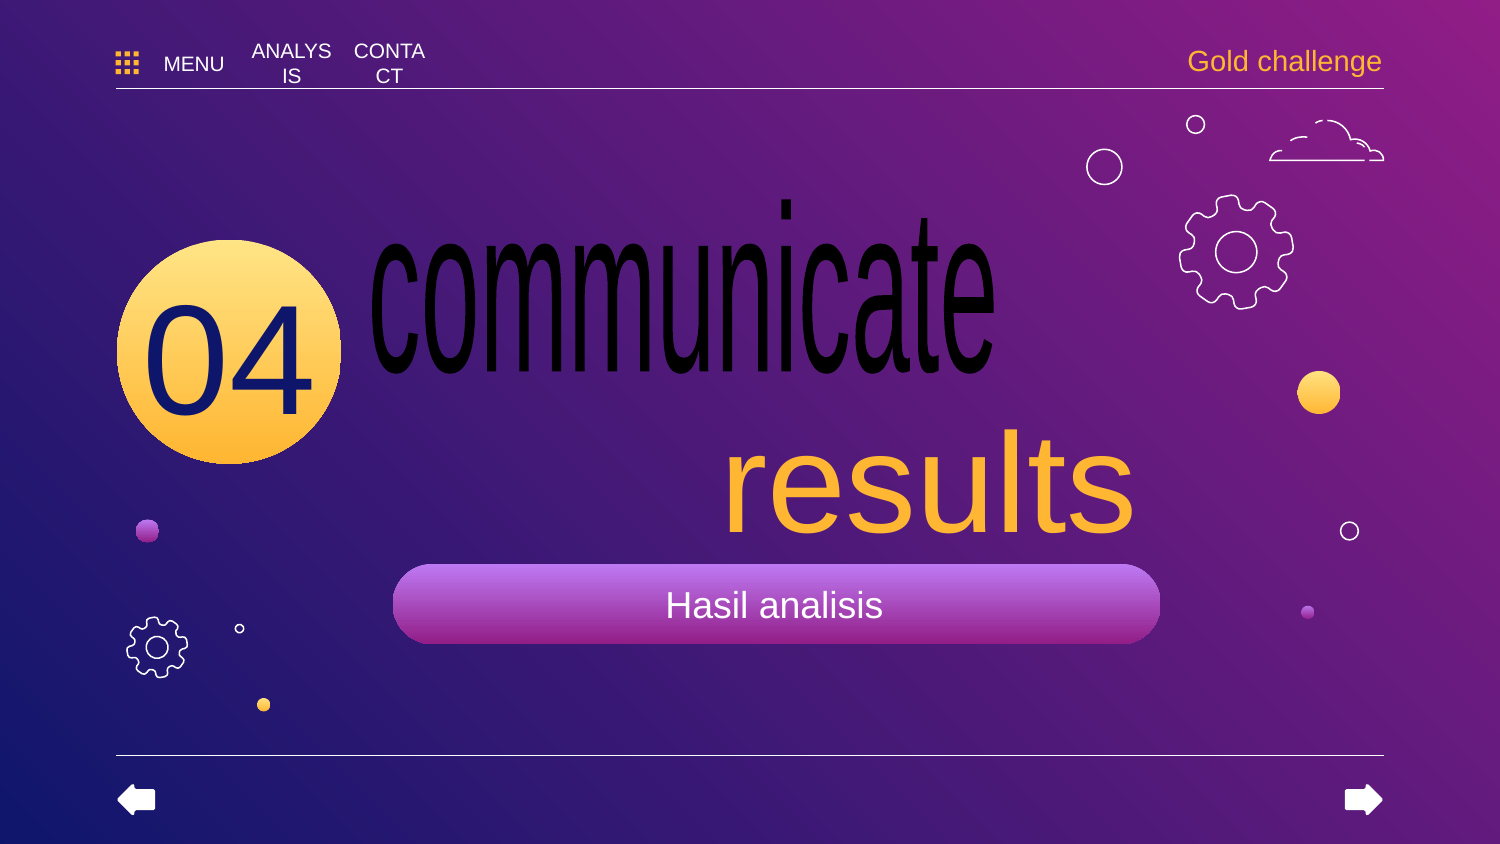

Gold challenge
MENU
ANALYSIS
CONTACT

communicate

04
# results

Hasil analisis